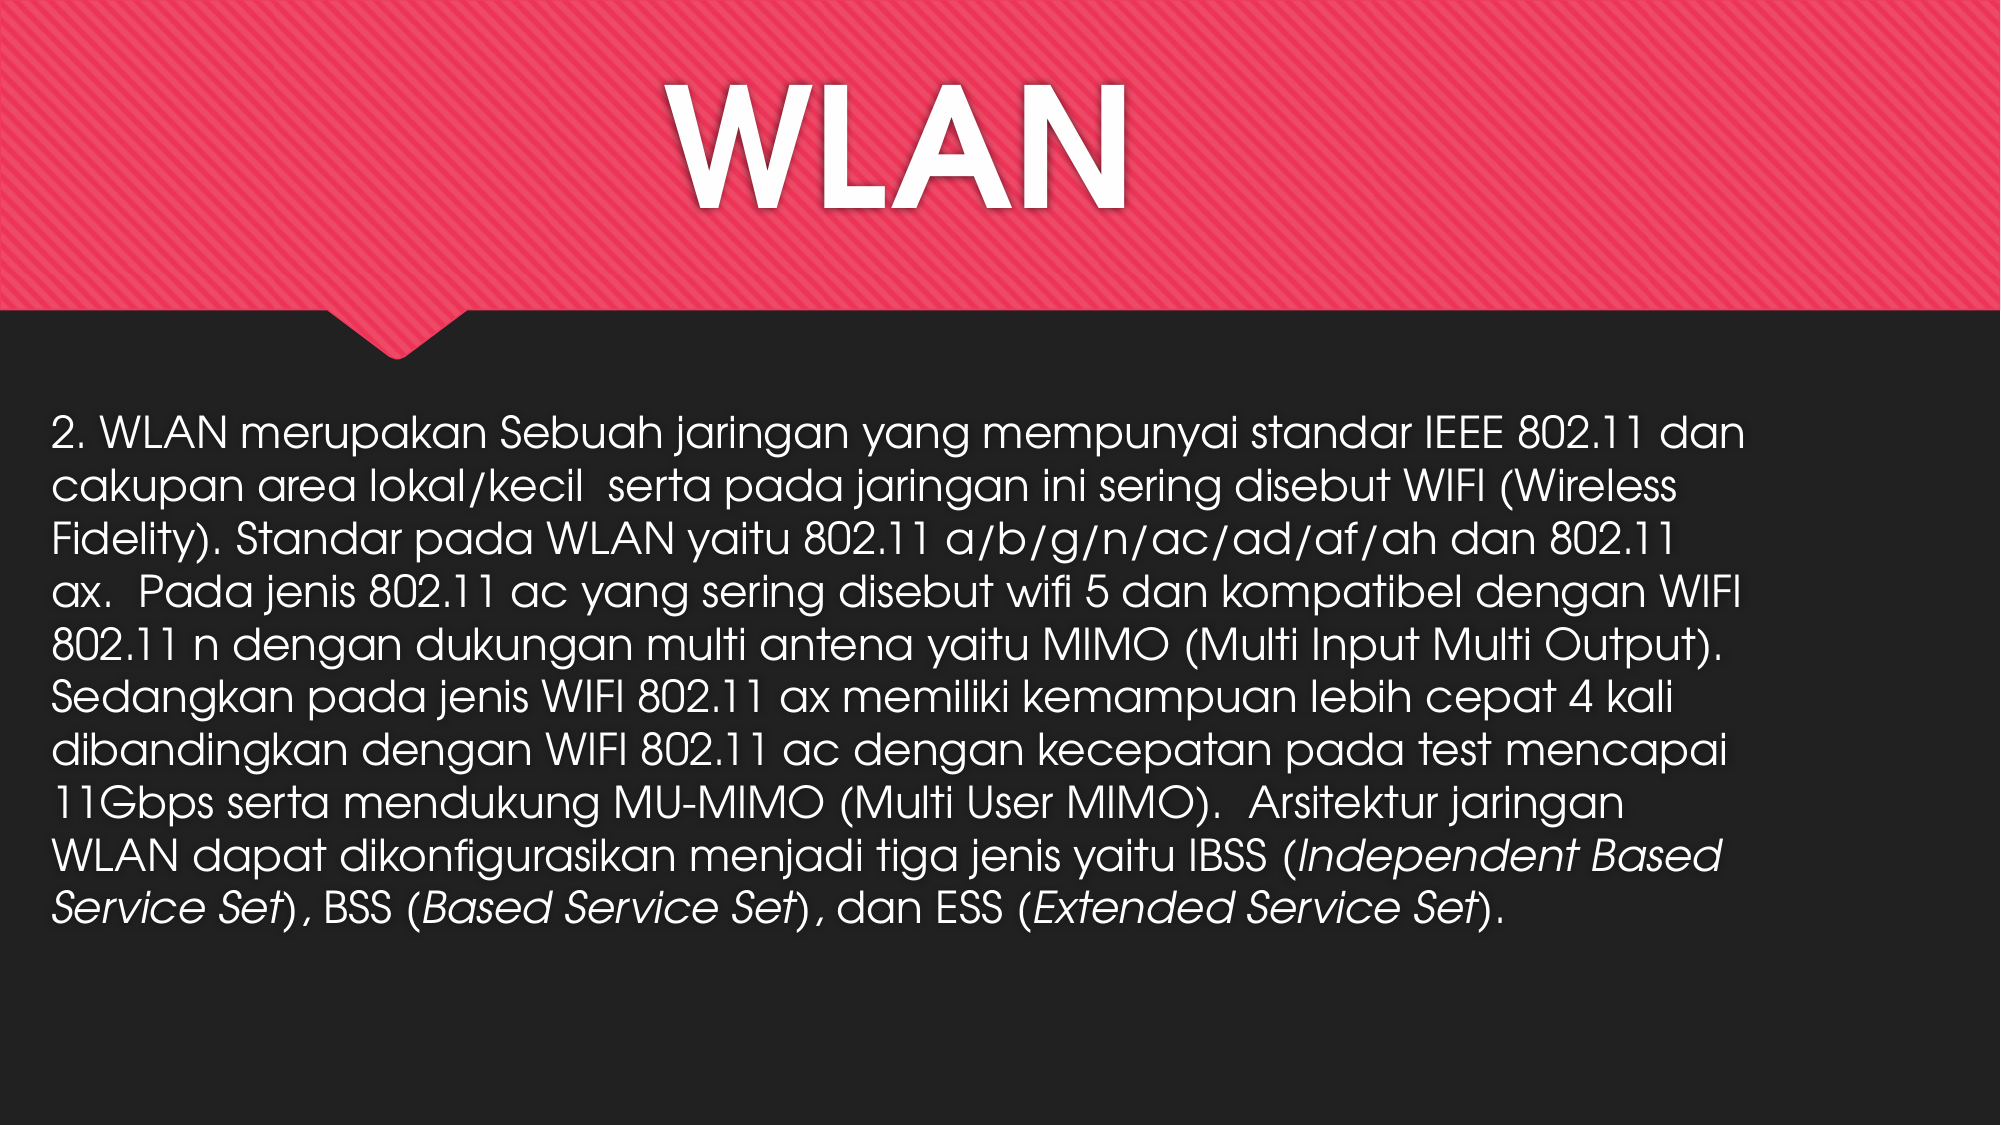

# WLAN
2. WLAN merupakan Sebuah jaringan yang mempunyai standar IEEE 802.11 dan cakupan area lokal/kecil  serta pada jaringan ini sering disebut WIFI (Wireless Fidelity). Standar pada WLAN yaitu 802.11 a/b/g/n/ac/ad/af/ah dan 802.11 ax.  Pada jenis 802.11 ac yang sering disebut wifi 5 dan kompatibel dengan WIFI 802.11 n dengan dukungan multi antena yaitu MIMO (Multi Input Multi Output). Sedangkan pada jenis WIFI 802.11 ax memiliki kemampuan lebih cepat 4 kali dibandingkan dengan WIFI 802.11 ac dengan kecepatan pada test mencapai 11Gbps serta mendukung MU-MIMO (Multi User MIMO).  Arsitektur jaringan WLAN dapat dikonfigurasikan menjadi tiga jenis yaitu IBSS (Independent Based Service Set), BSS (Based Service Set), dan ESS (Extended Service Set).